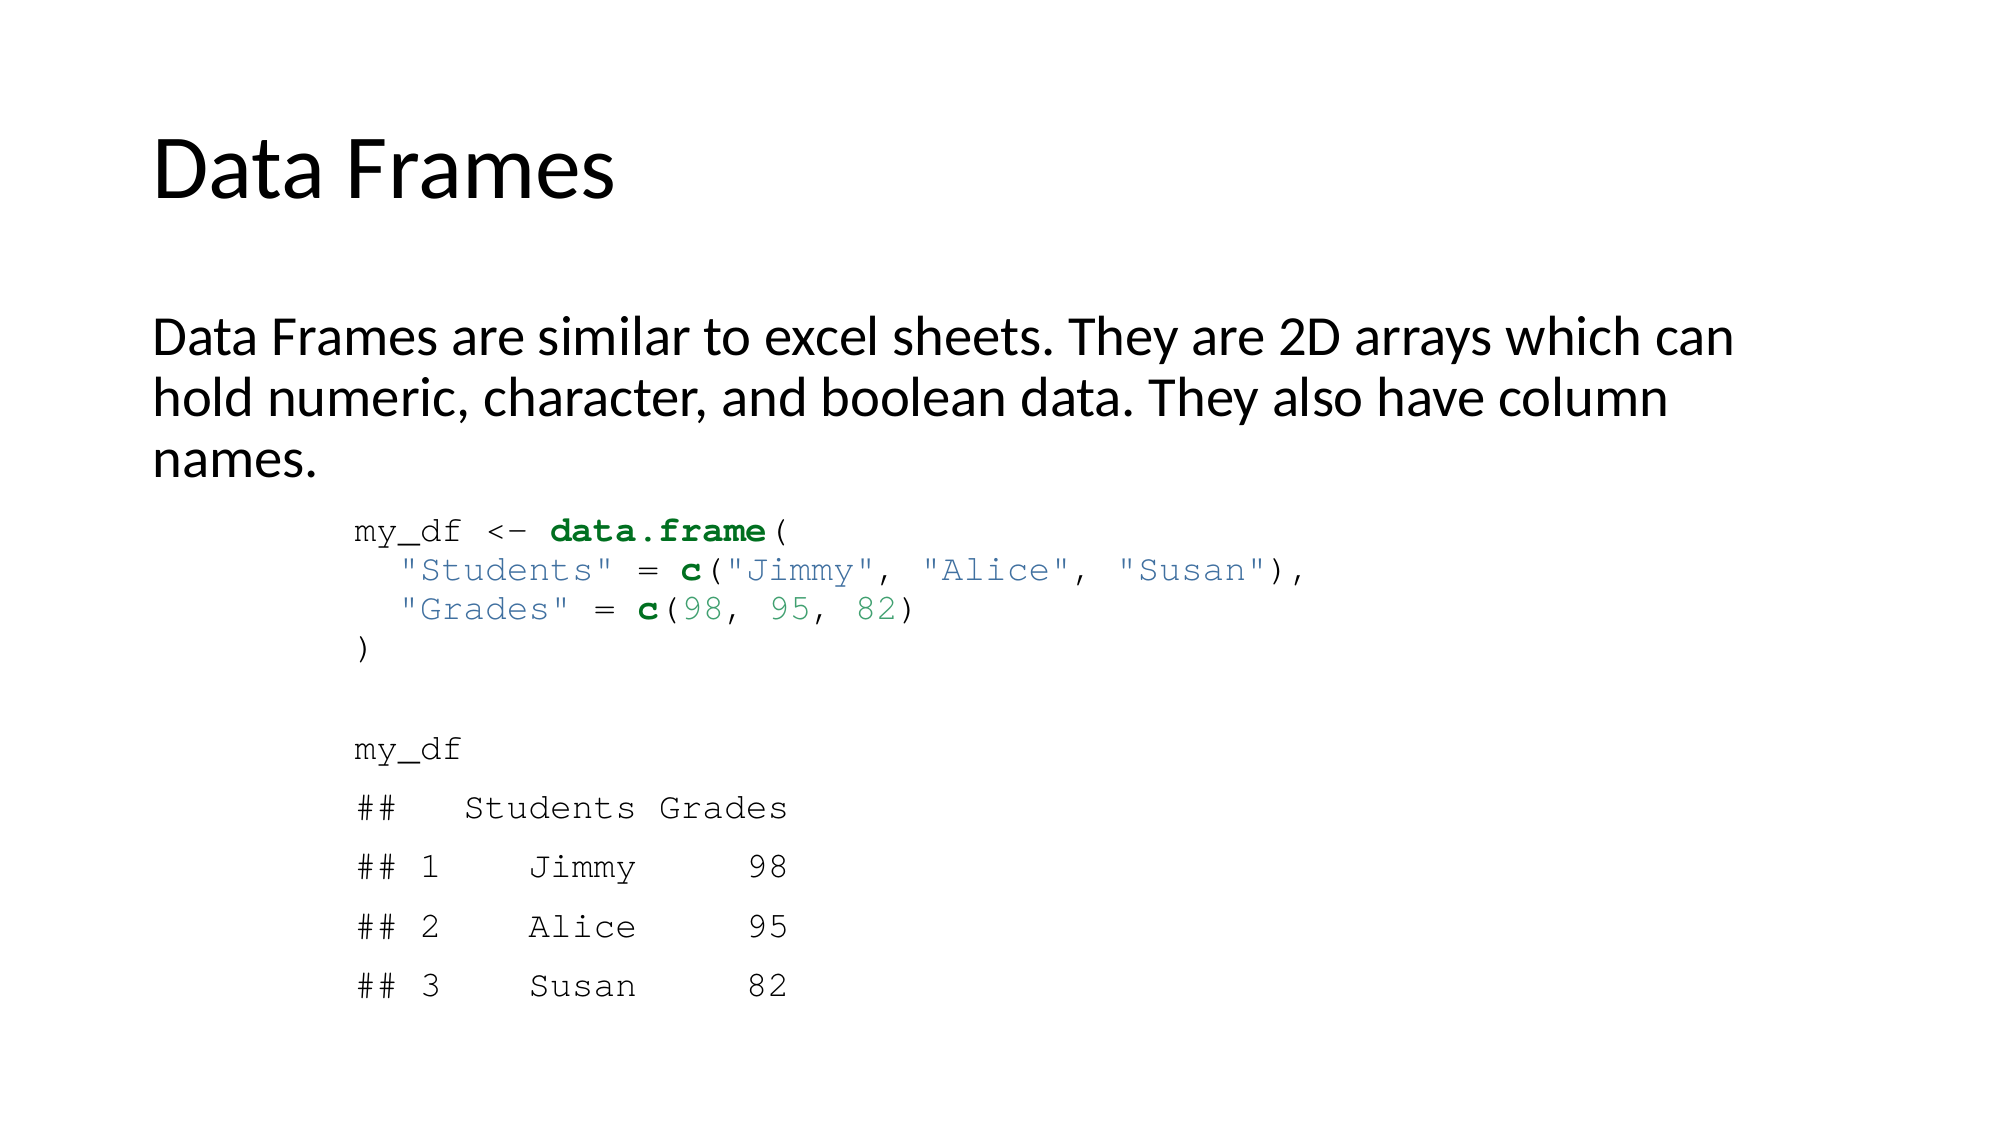

# Data Frames
Data Frames are similar to excel sheets. They are 2D arrays which can hold numeric, character, and boolean data. They also have column names.
my_df <- data.frame(
  "Students" = c("Jimmy", "Alice", "Susan"),
  "Grades" = c(98, 95, 82)
)
my_df
##   Students Grades
## 1    Jimmy     98
## 2    Alice     95
## 3    Susan     82